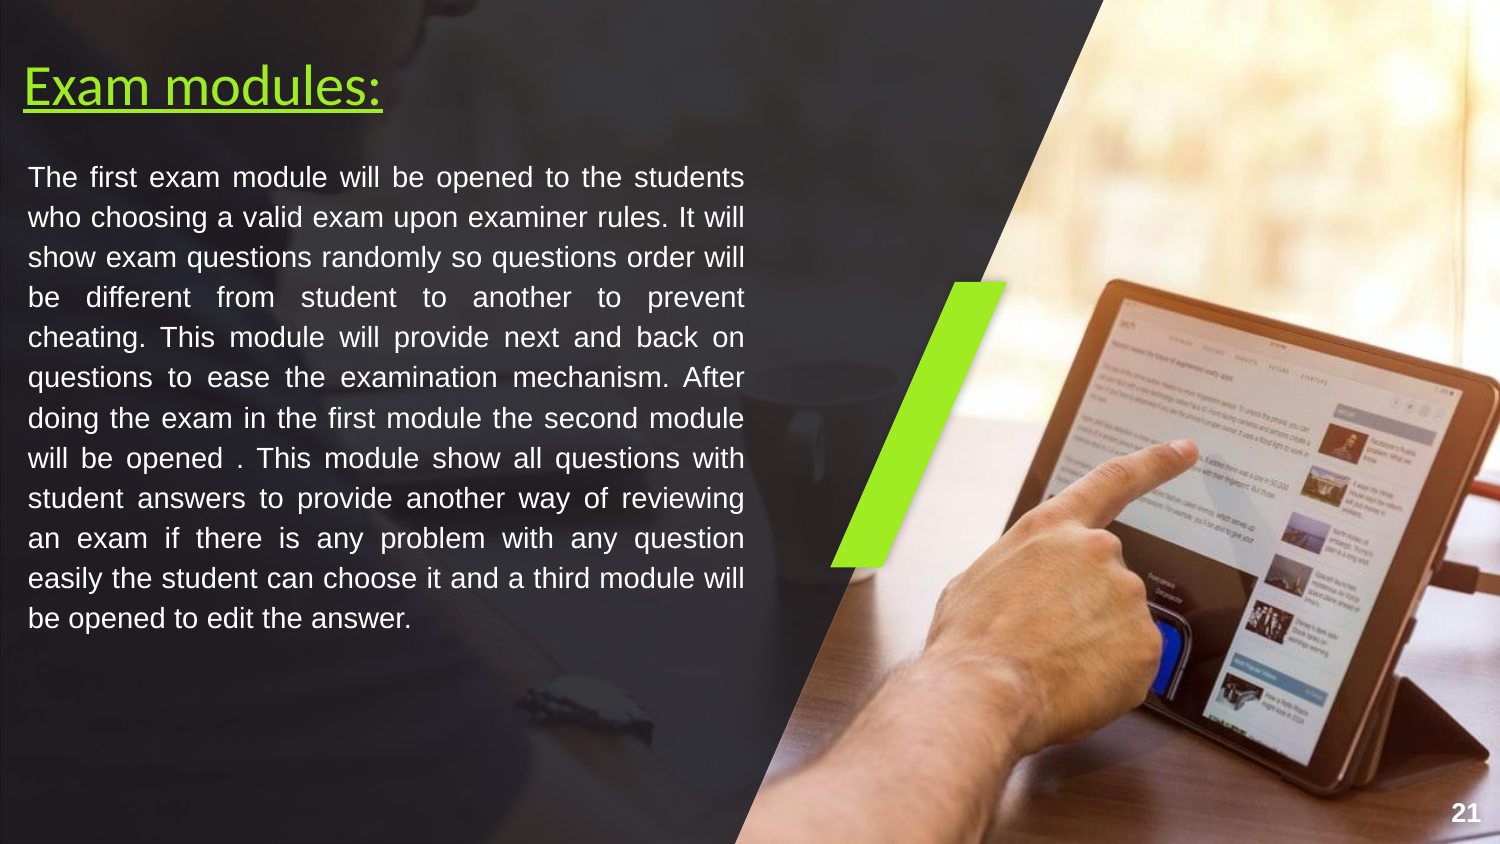

# Exam modules:
The first exam module will be opened to the students who choosing a valid exam upon examiner rules. It will show exam questions randomly so questions order will be different from student to another to prevent cheating. This module will provide next and back on questions to ease the examination mechanism. After doing the exam in the first module the second module will be opened . This module show all questions with student answers to provide another way of reviewing an exam if there is any problem with any question easily the student can choose it and a third module will be opened to edit the answer.
21